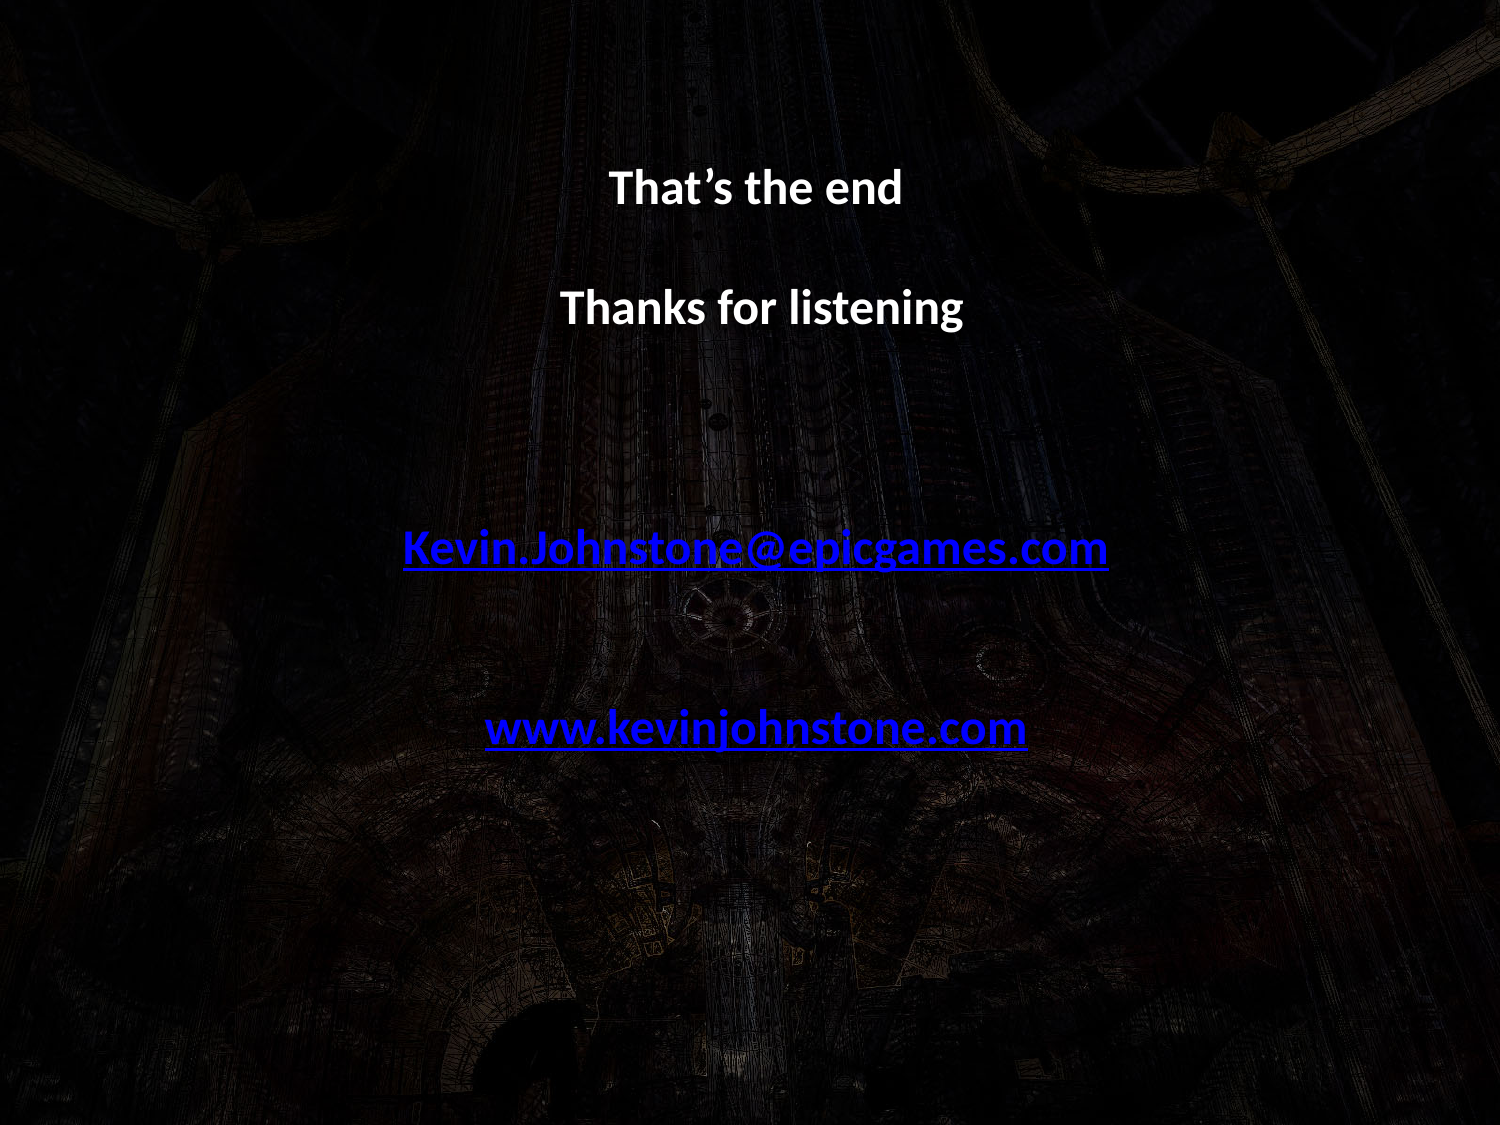

That’s the end

 Thanks for listening

Kevin.Johnstone@epicgames.com

www.kevinjohnstone.com